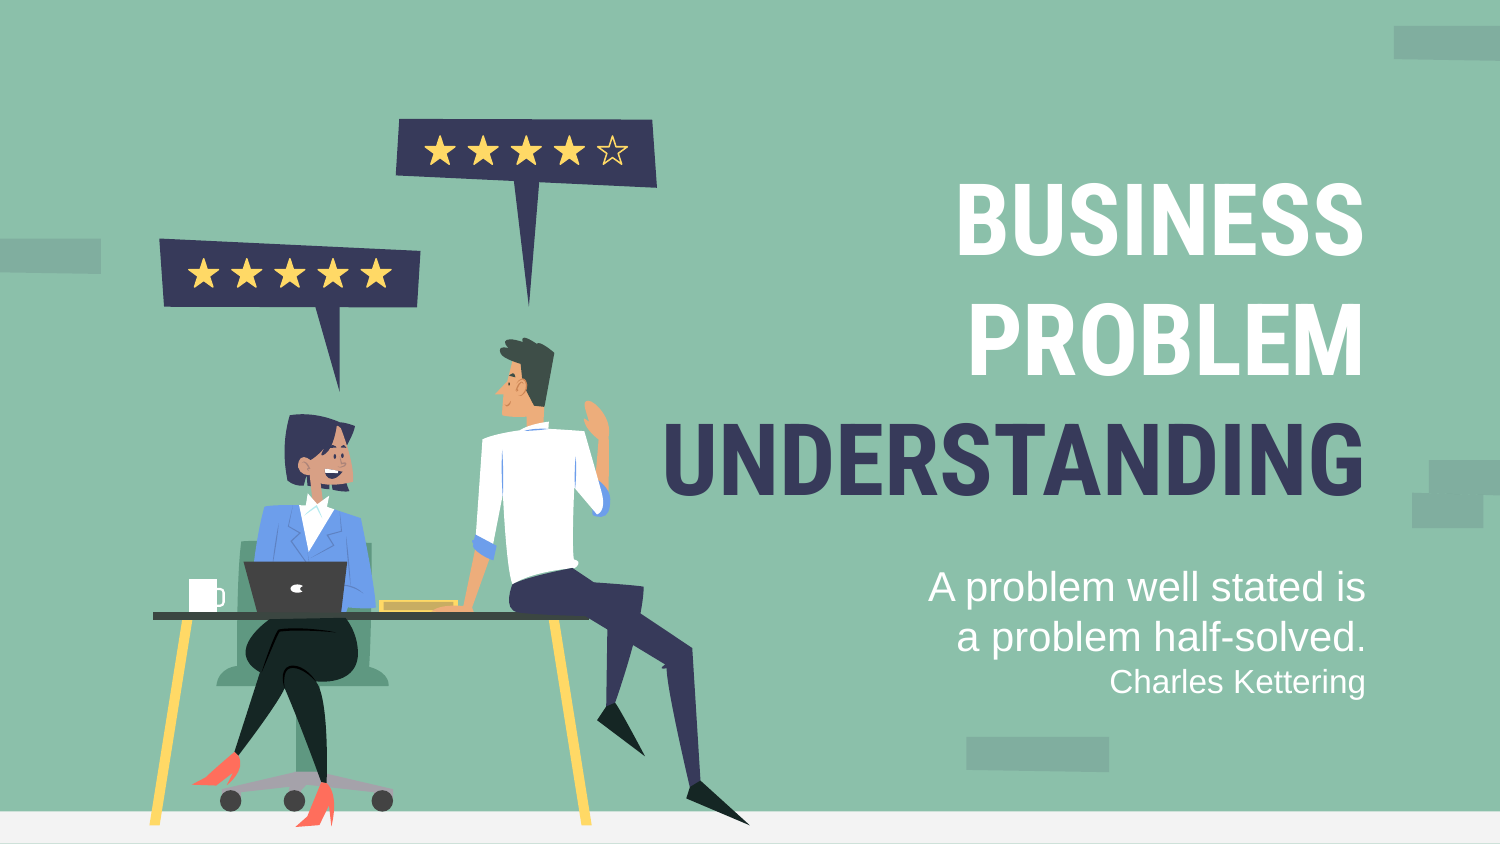

# BUSINESS PROBLEM UNDERSTANDING

A problem well stated is
a problem half-solved.
Charles Kettering